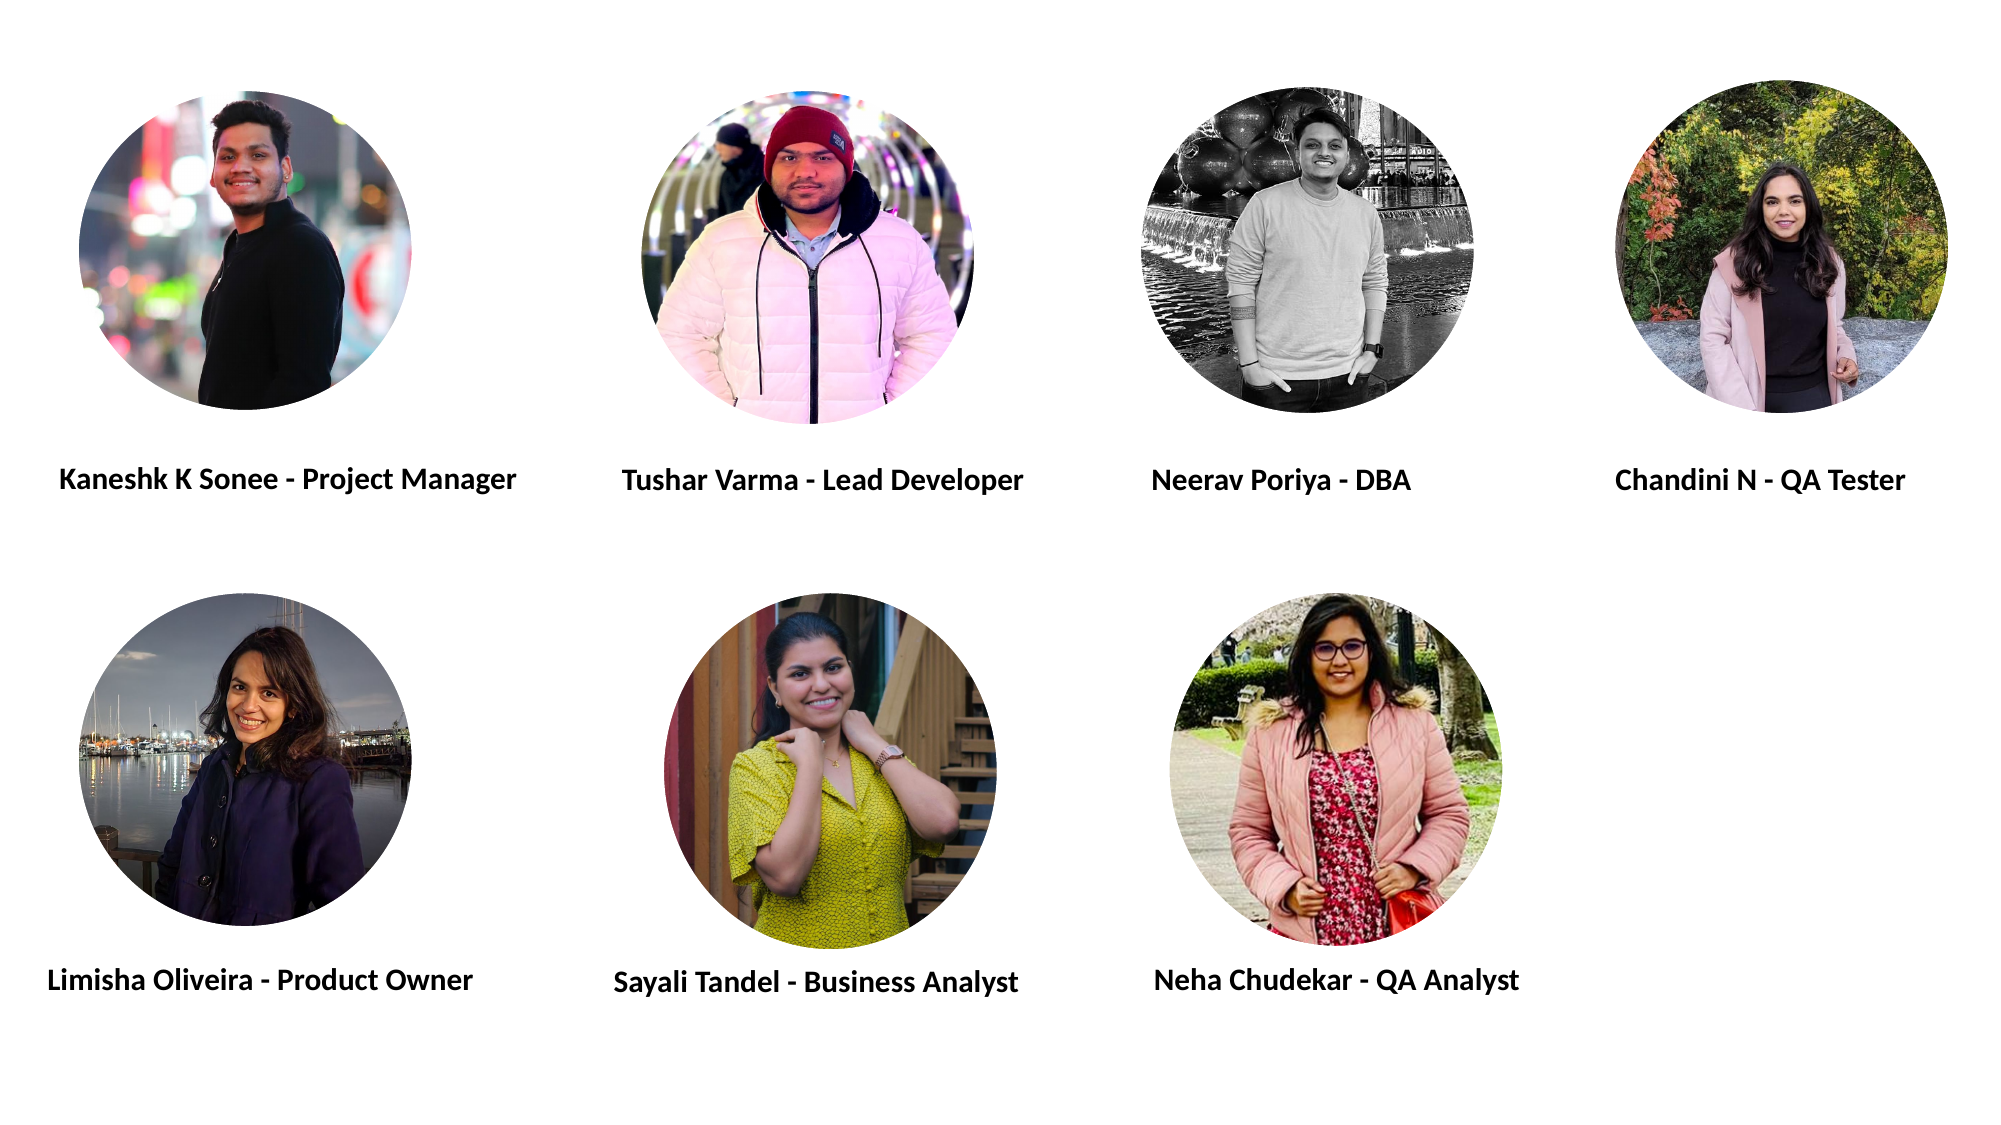

Kaneshk K Sonee - Project Manager
Tushar Varma - Lead Developer
Neerav Poriya - DBA
Chandini N - QA Tester

Limisha Oliveira - Product Owner
Neha Chudekar - QA Analyst
Sayali Tandel - Business Analyst